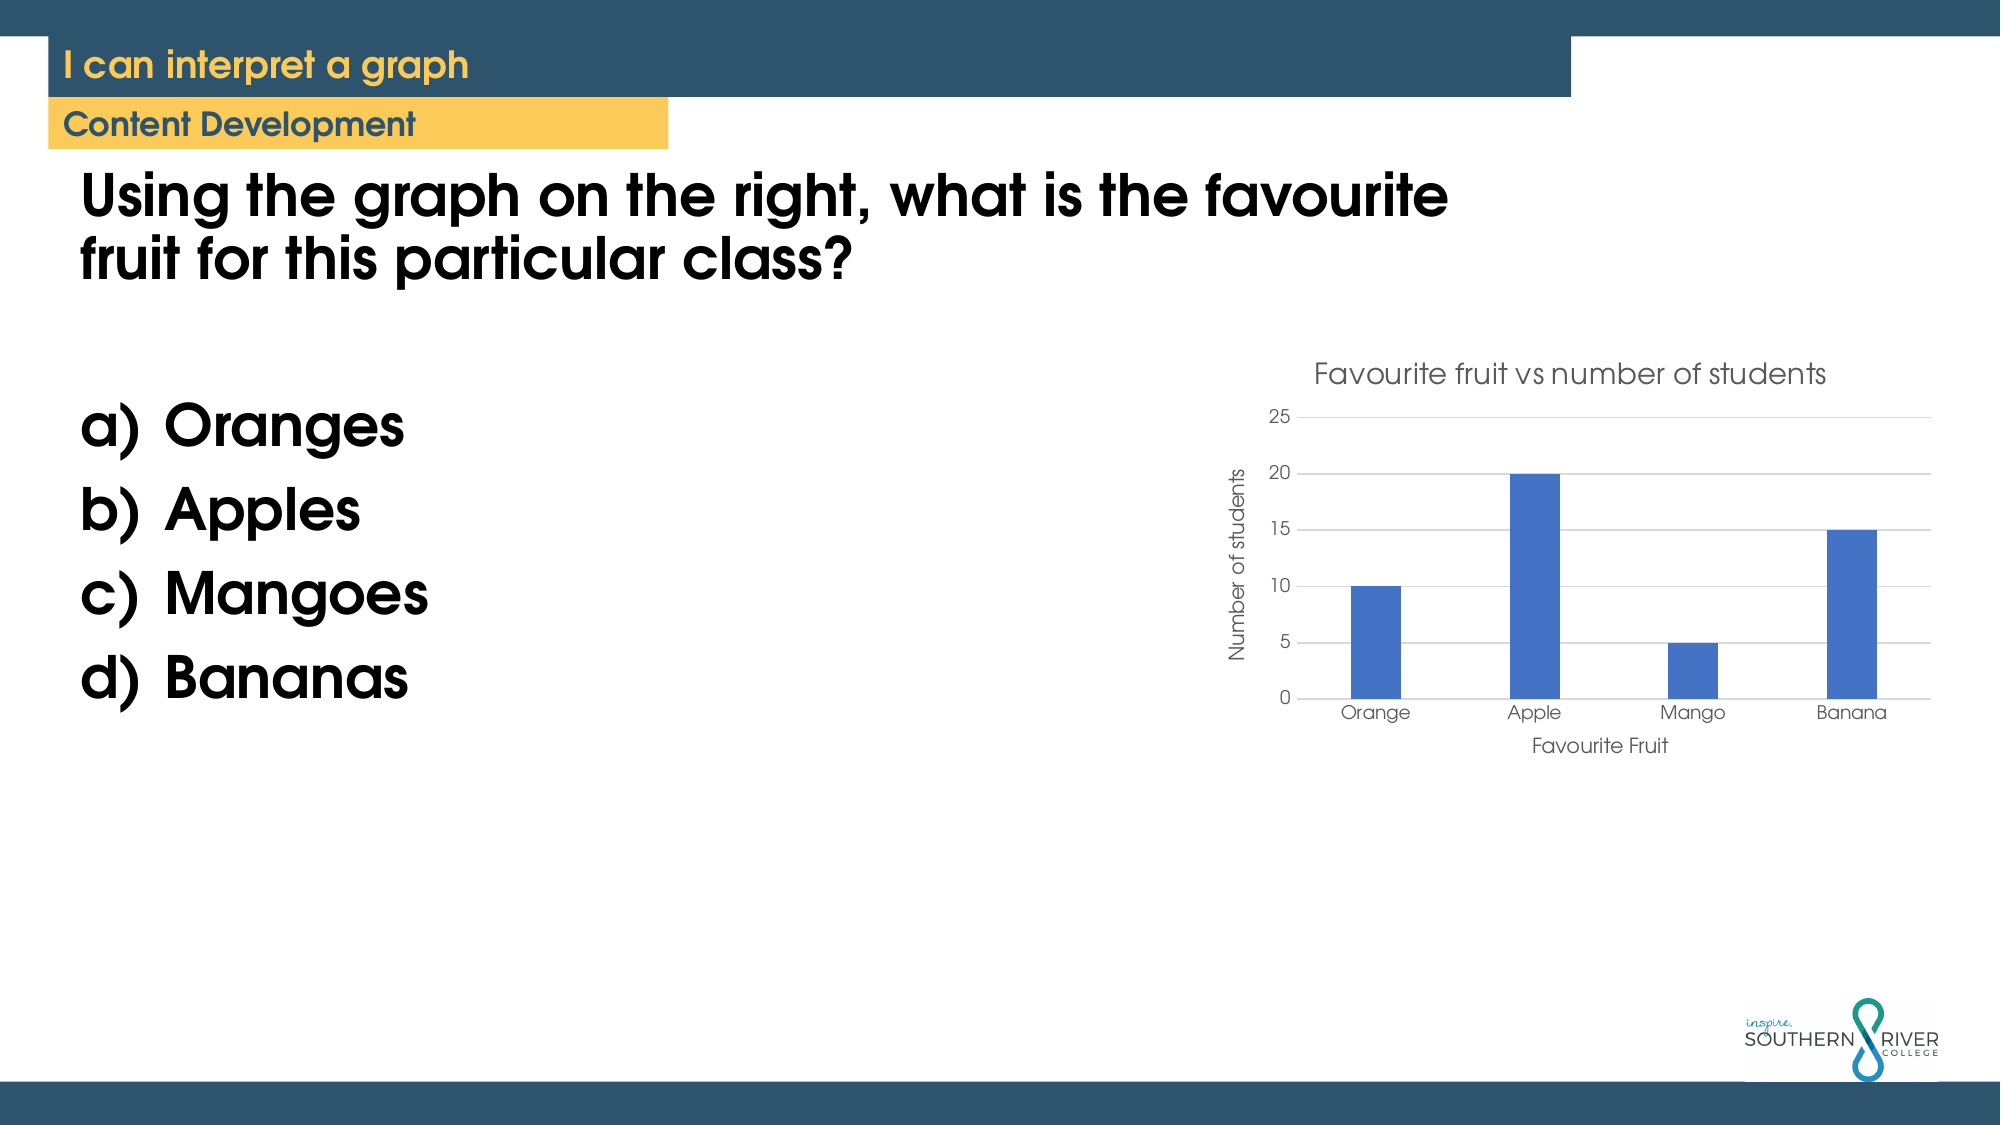

I can interpret a graph
Using the graph on the right, what is the favourite fruit for this particular class?

Oranges
Apples
Mangoes
Bananas

### Chart: Favourite fruit vs number of students

| Category | Number of classmates |
|---|---|
| Orange | 10.0 |
| Apple | 20.0 |
| Mango | 5.0 |
| Banana | 15.0 |